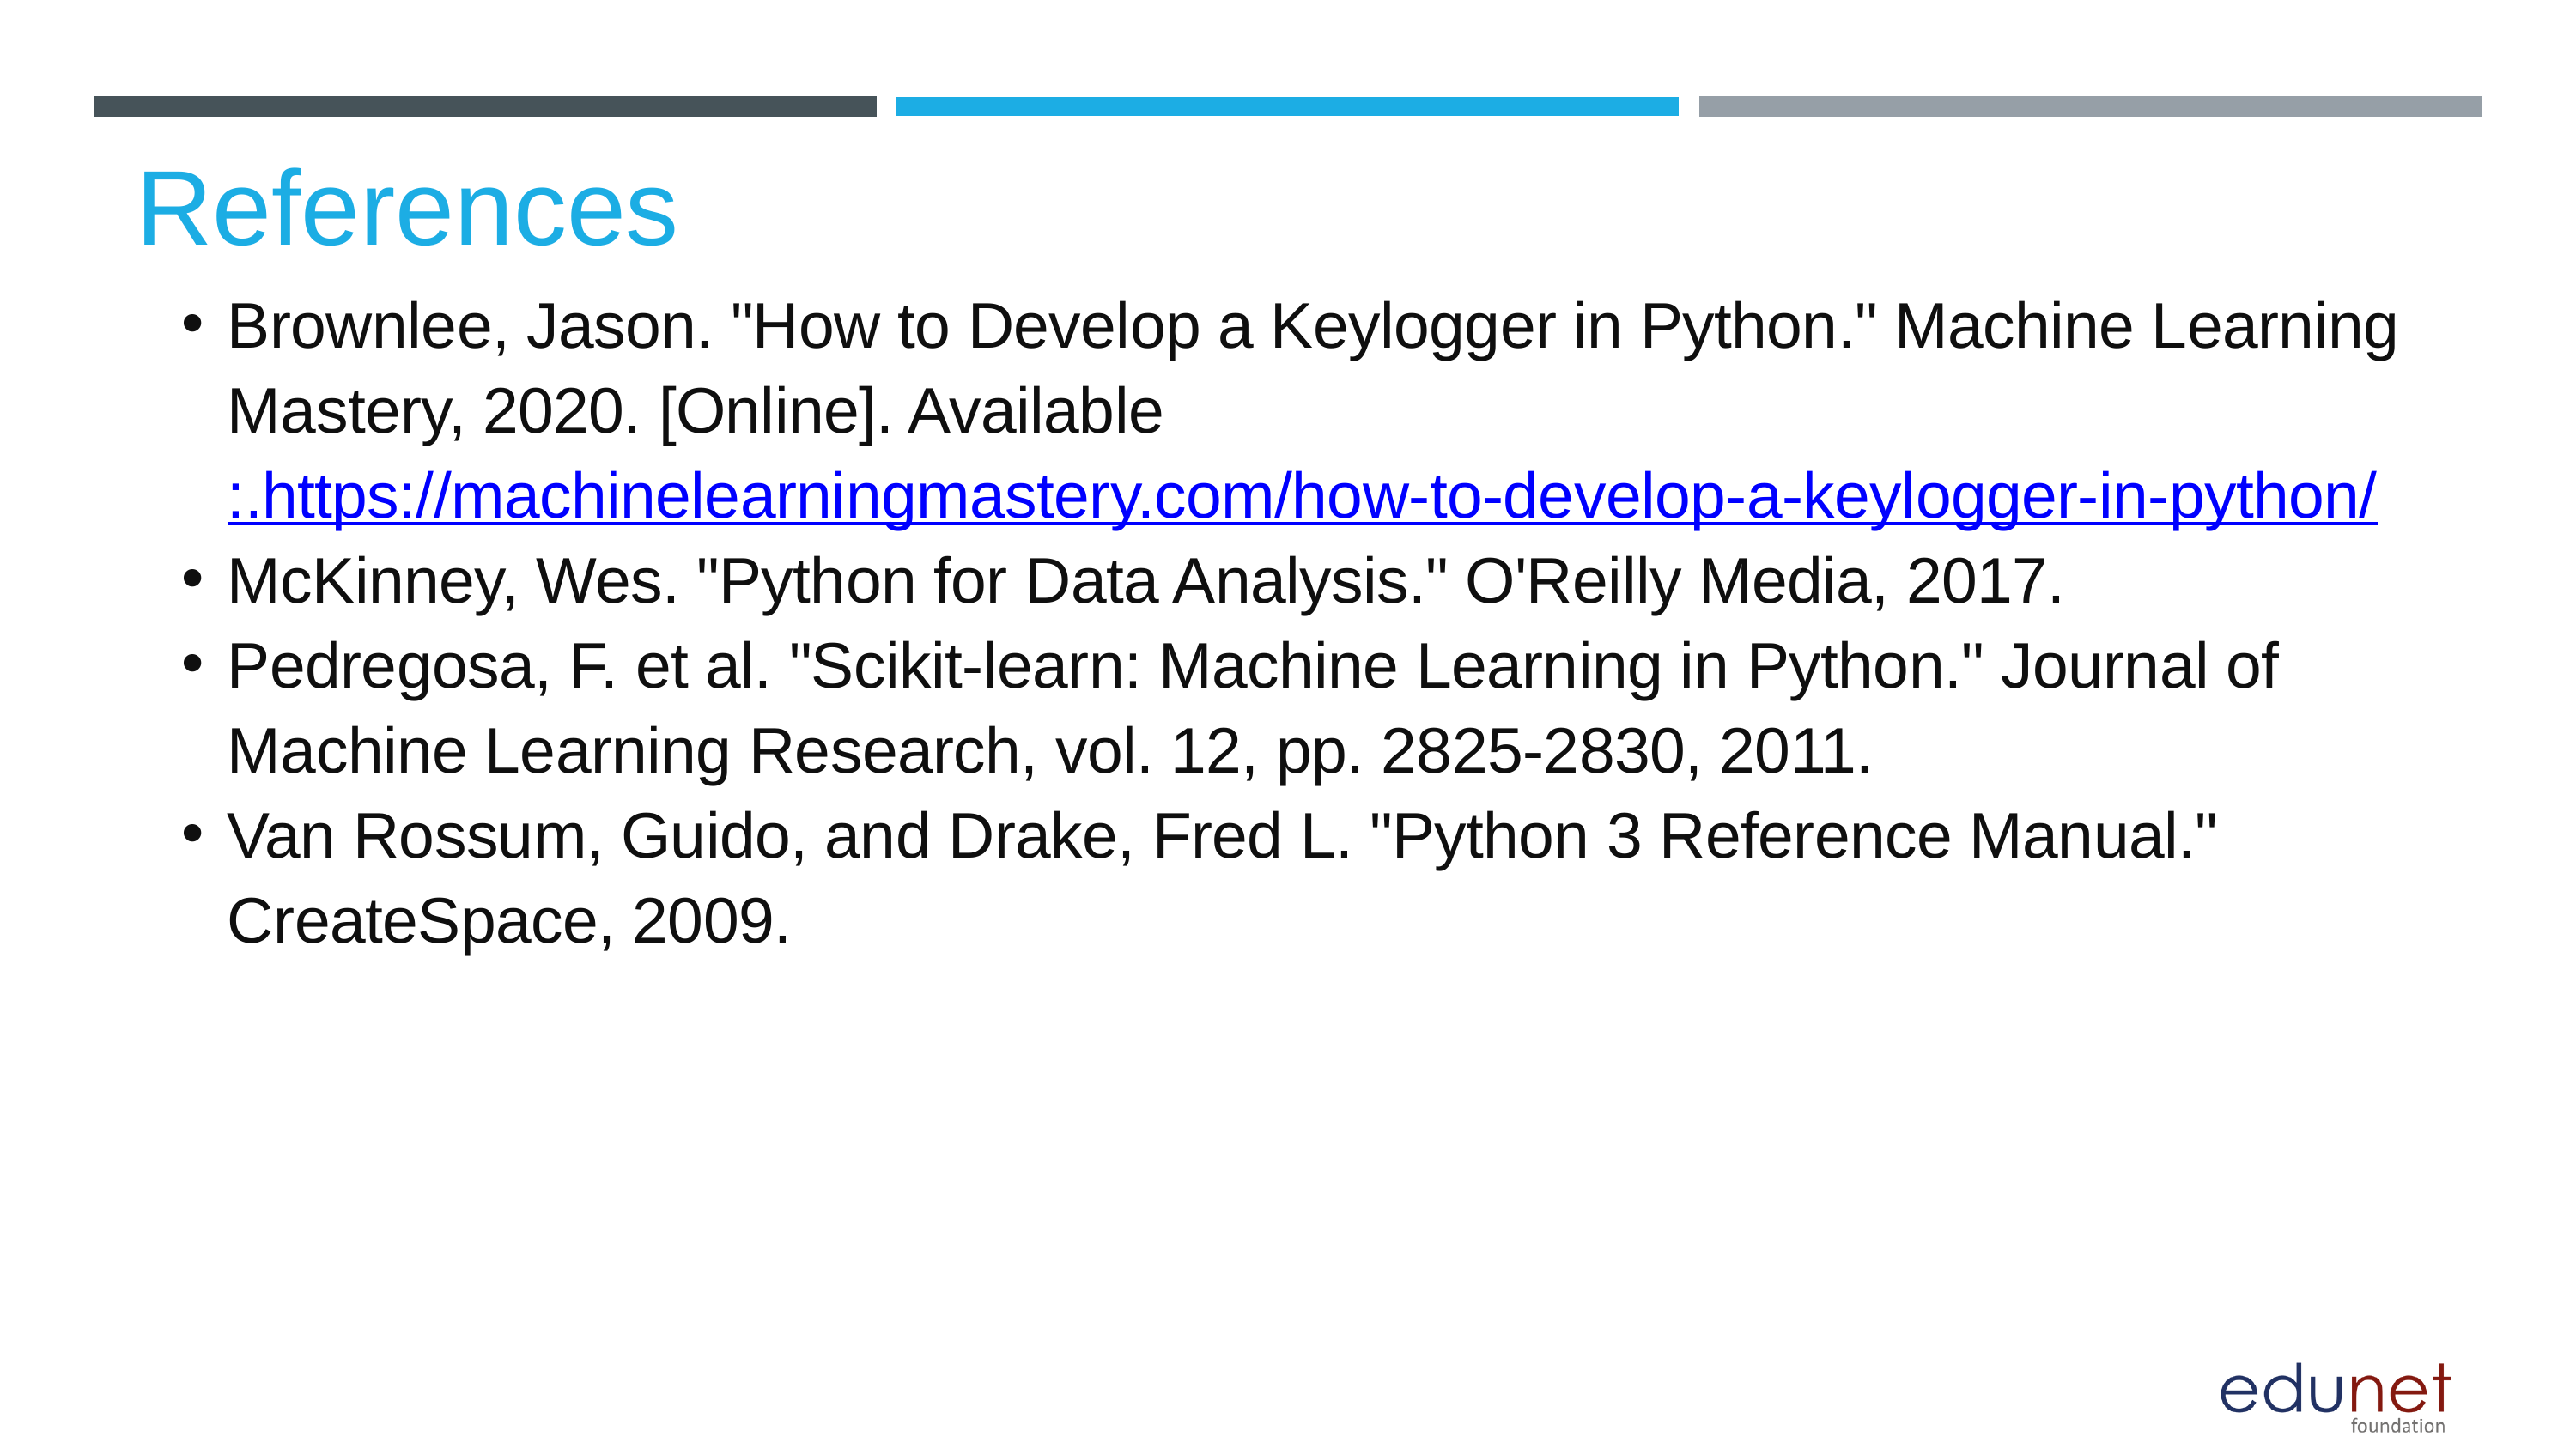

References
Brownlee, Jason. "How to Develop a Keylogger in Python." Machine Learning Mastery, 2020. [Online]. Available:.https://machinelearningmastery.com/how-to-develop-a-keylogger-in-python/
McKinney, Wes. "Python for Data Analysis." O'Reilly Media, 2017.
Pedregosa, F. et al. "Scikit-learn: Machine Learning in Python." Journal of Machine Learning Research, vol. 12, pp. 2825-2830, 2011.
Van Rossum, Guido, and Drake, Fred L. "Python 3 Reference Manual." CreateSpace, 2009.